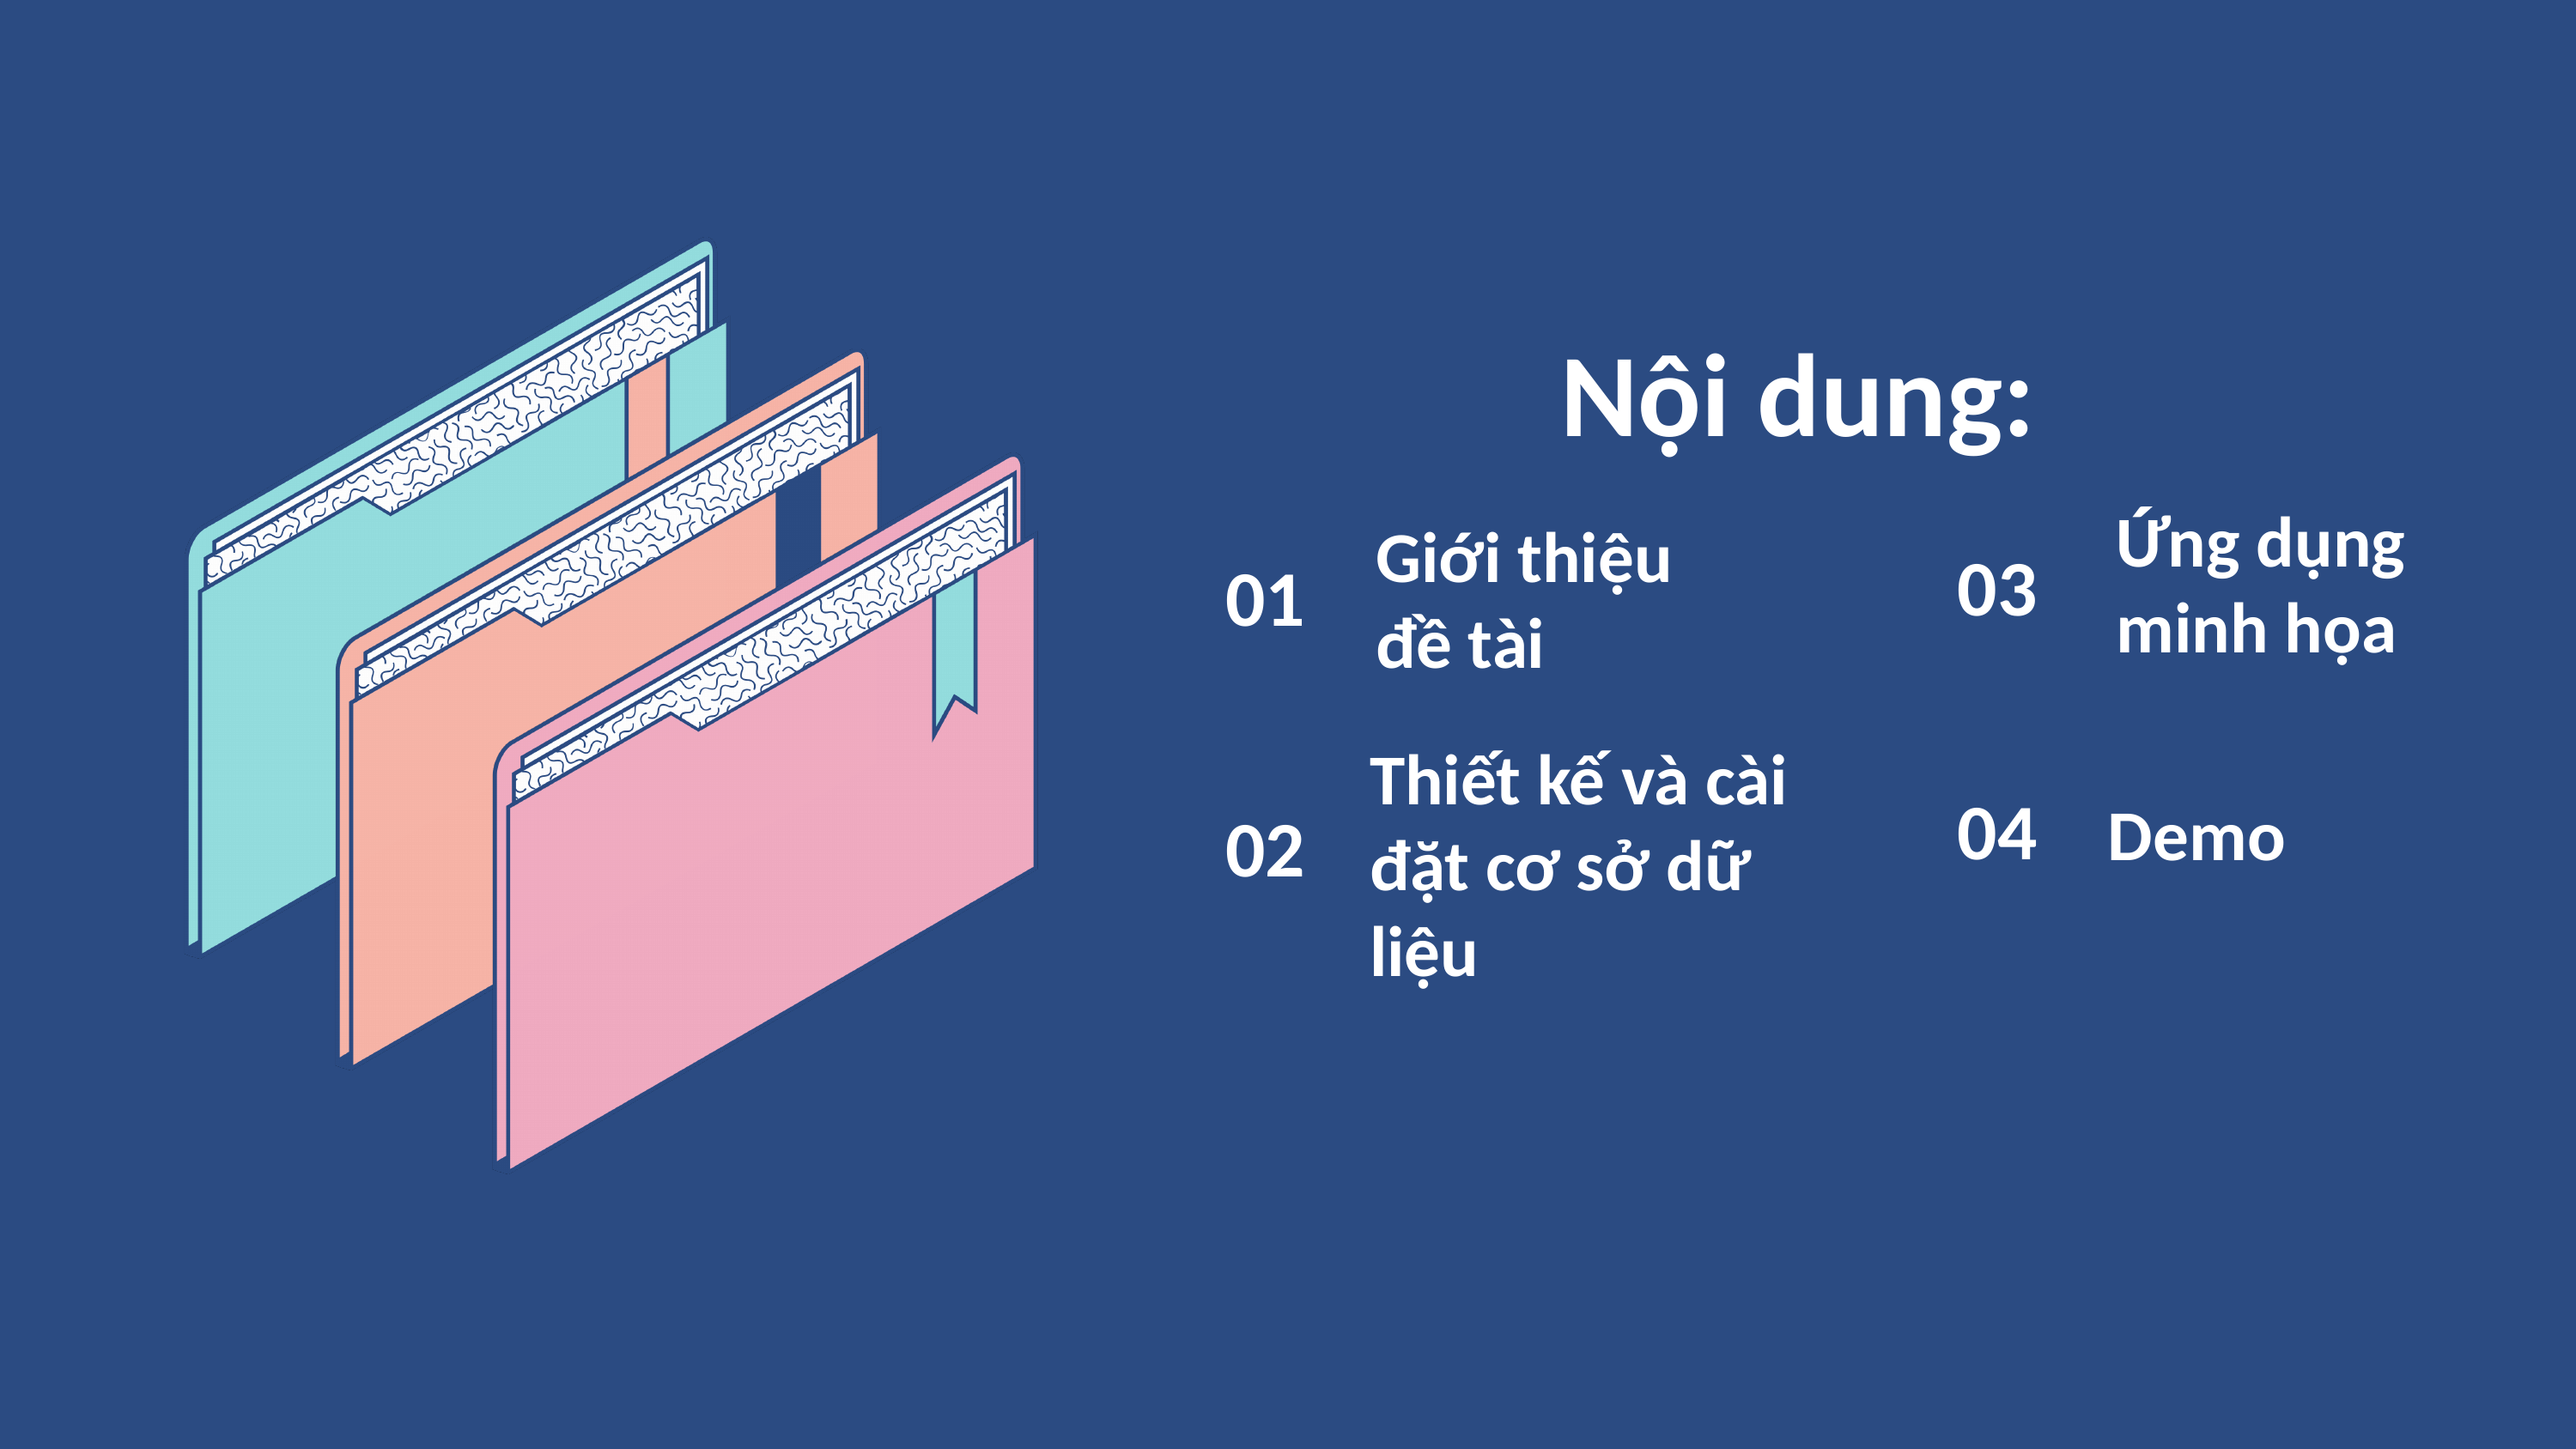

Nội dung:

Ứng dụng minh họa
Giới thiệu đề tài
03
01
04
Thiết kế và cài đặt cơ sở dữ liệu
Demo
02